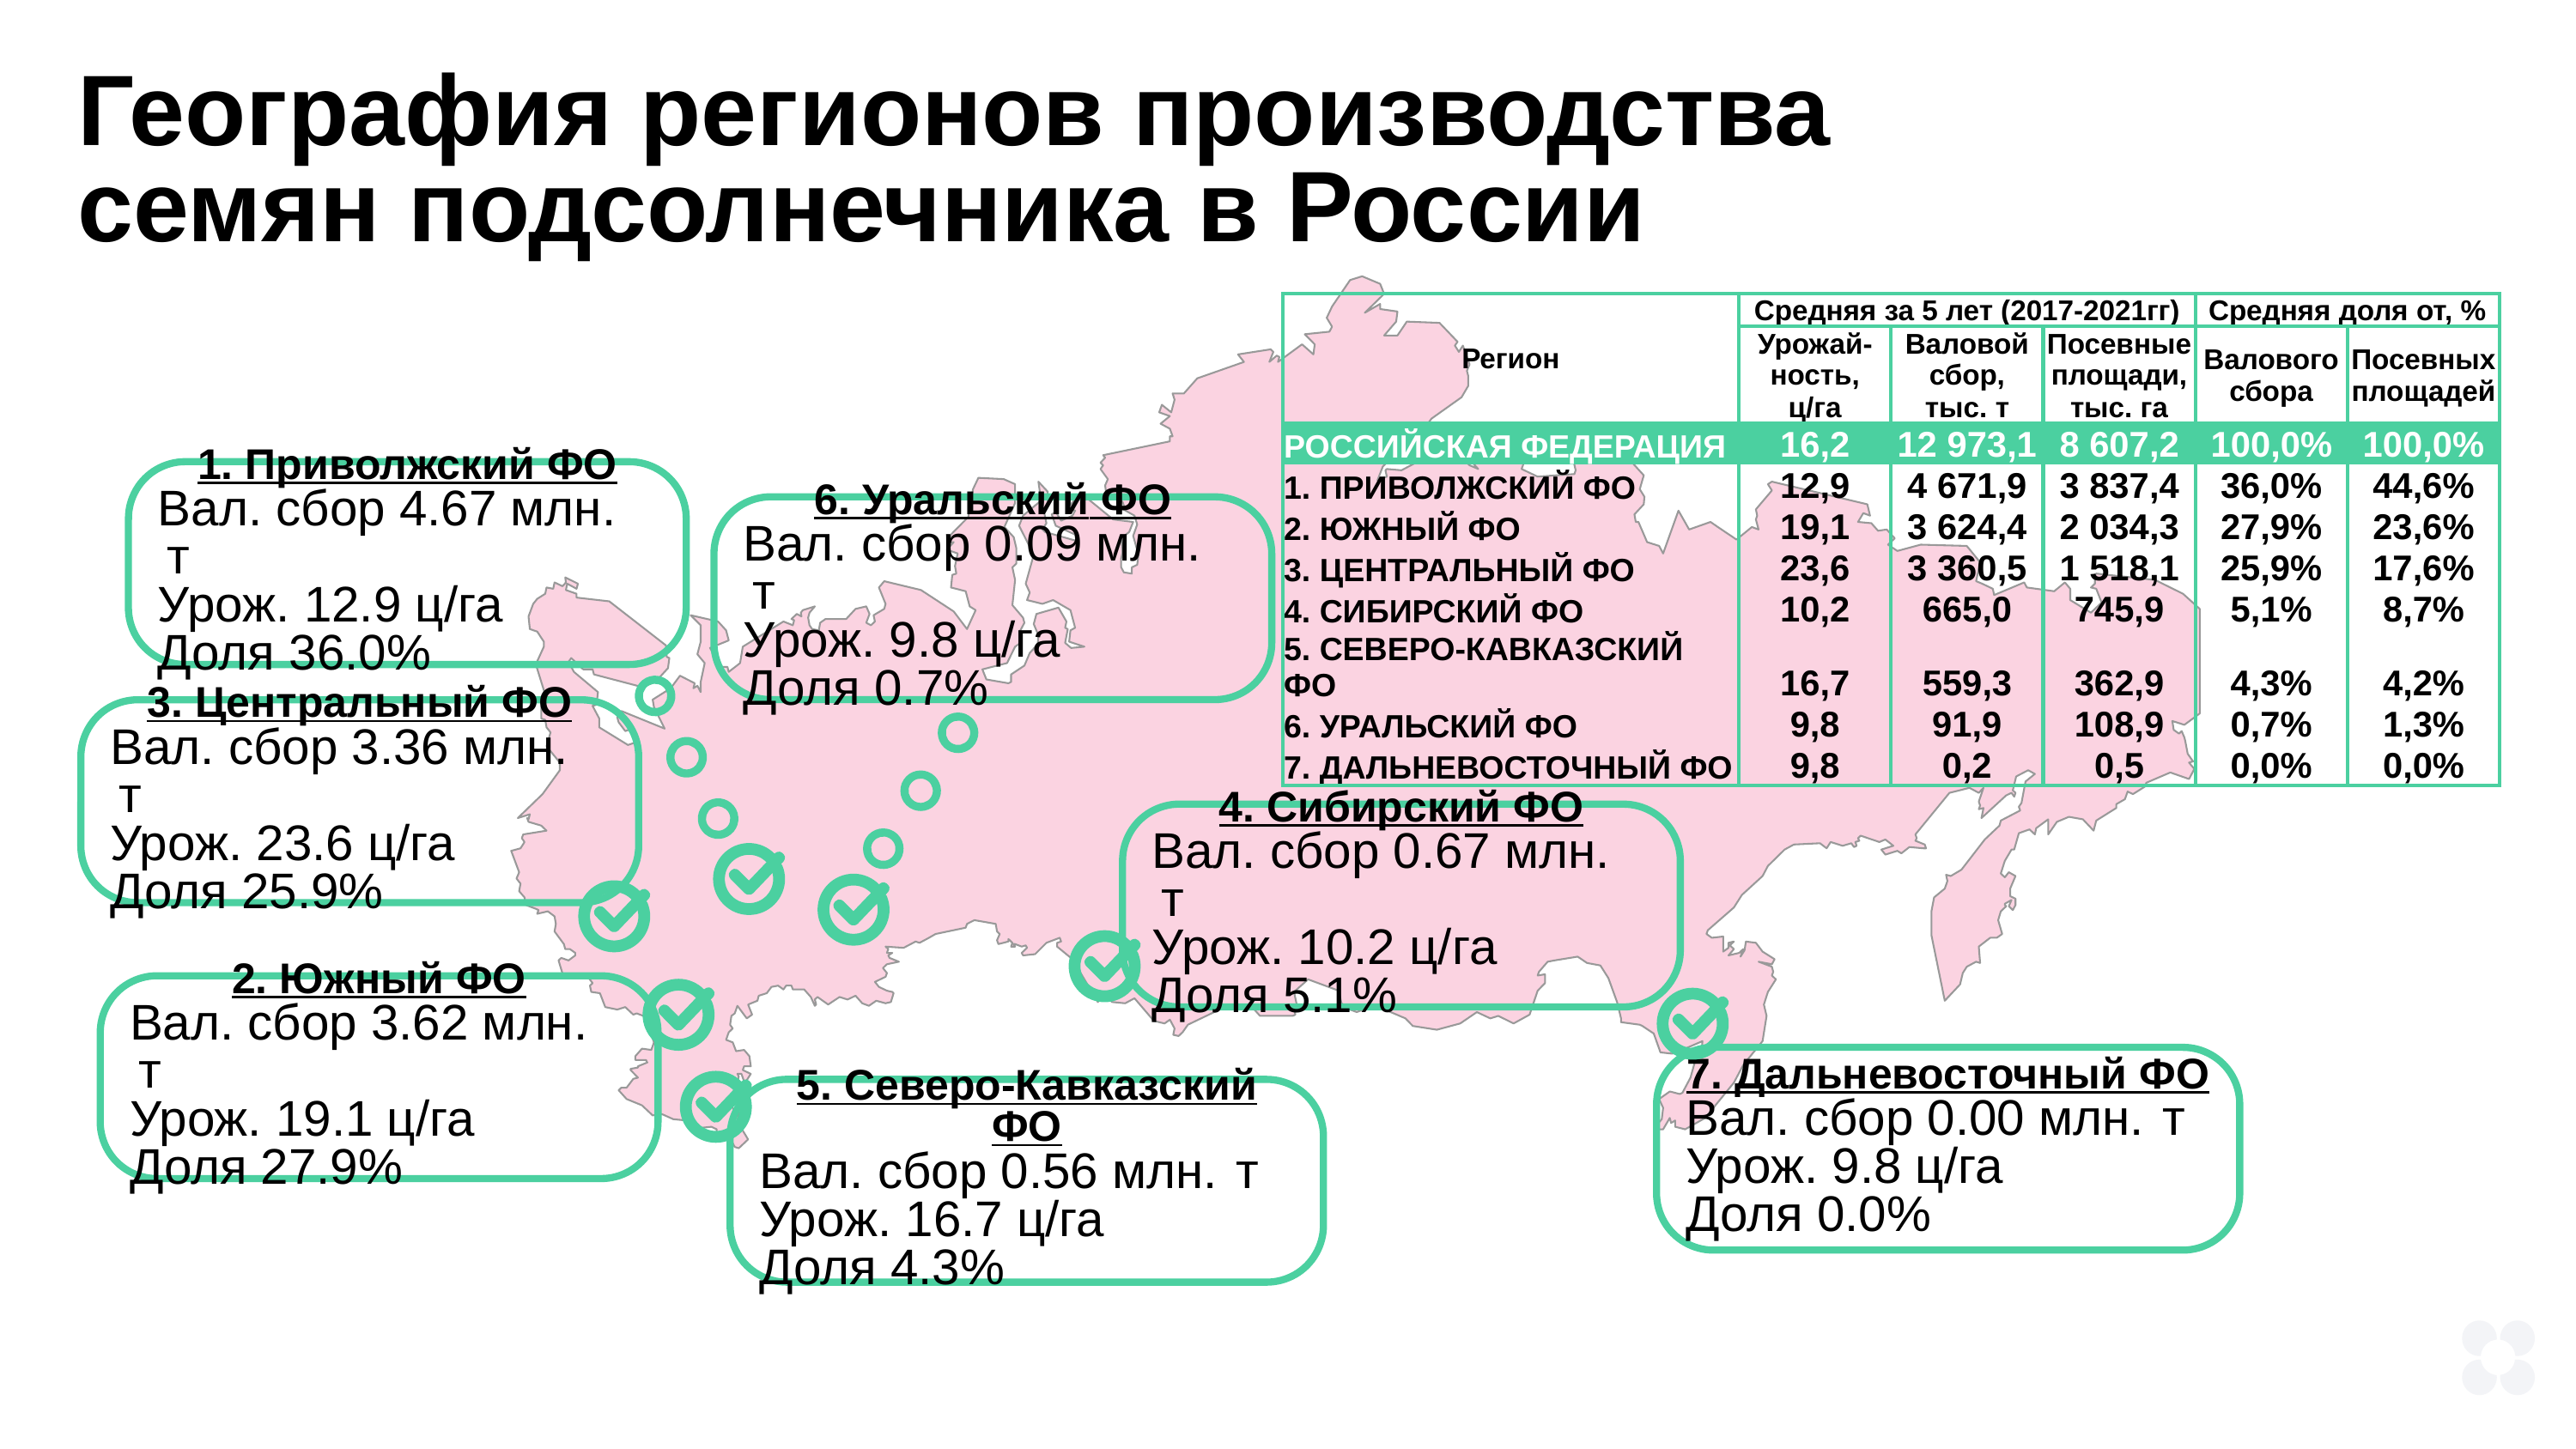

География регионов производства семян подсолнечника в России

| Регион | Средняя за 5 лет (2017-2021гг) |  |  | Средняя доля от, % |  |
| --- | --- | --- | --- | --- | --- |
|  | Урожай-ность, ц/га | Валовой сбор, тыс. т | Посевные площади, тыс. га | Валового сбора | Посевных площадей |
| РОССИЙСКАЯ ФЕДЕРАЦИЯ | 16,2 | 12 973,1 | 8 607,2 | 100,0% | 100,0% |
| 1. ПРИВОЛЖСКИЙ ФО | 12,9 | 4 671,9 | 3 837,4 | 36,0% | 44,6% |
| 2. ЮЖНЫЙ ФО | 19,1 | 3 624,4 | 2 034,3 | 27,9% | 23,6% |
| 3. ЦЕНТРАЛЬНЫЙ ФО | 23,6 | 3 360,5 | 1 518,1 | 25,9% | 17,6% |
| 4. СИБИРСКИЙ ФО | 10,2 | 665,0 | 745,9 | 5,1% | 8,7% |
| 5. СЕВЕРО-КАВКАЗСКИЙ ФО | 16,7 | 559,3 | 362,9 | 4,3% | 4,2% |
| 6. УРАЛЬСКИЙ ФО | 9,8 | 91,9 | 108,9 | 0,7% | 1,3% |
| 7. ДАЛЬНЕВОСТОЧНЫЙ ФО | 9,8 | 0,2 | 0,5 | 0,0% | 0,0% |
1. Приволжский ФО
Вал. сбор 4.67 млн.  т
Урож. 12.9 ц/га
Доля 36.0%
6. Уральский ФО
Вал. сбор 0.09 млн.  т
Урож. 9.8 ц/га
Доля 0.7%
3. Центральный ФО
Вал. сбор 3.36 млн.  т
Урож. 23.6 ц/га
Доля 25.9%

4. Сибирский ФО
Вал. сбор 0.67 млн.  т
Урож. 10.2 ц/га
Доля 5.1%

2. Южный ФО
Вал. сбор 3.62 млн.  т
Урож. 19.1 ц/га
Доля 27.9%

7. Дальневосточный ФО
Вал. сбор 0.00 млн.  т
Урож. 9.8 ц/га
Доля 0.0%

5. Северо-Кавказский ФО
Вал. сбор 0.56 млн.  т
Урож. 16.7 ц/га
Доля 4.3%